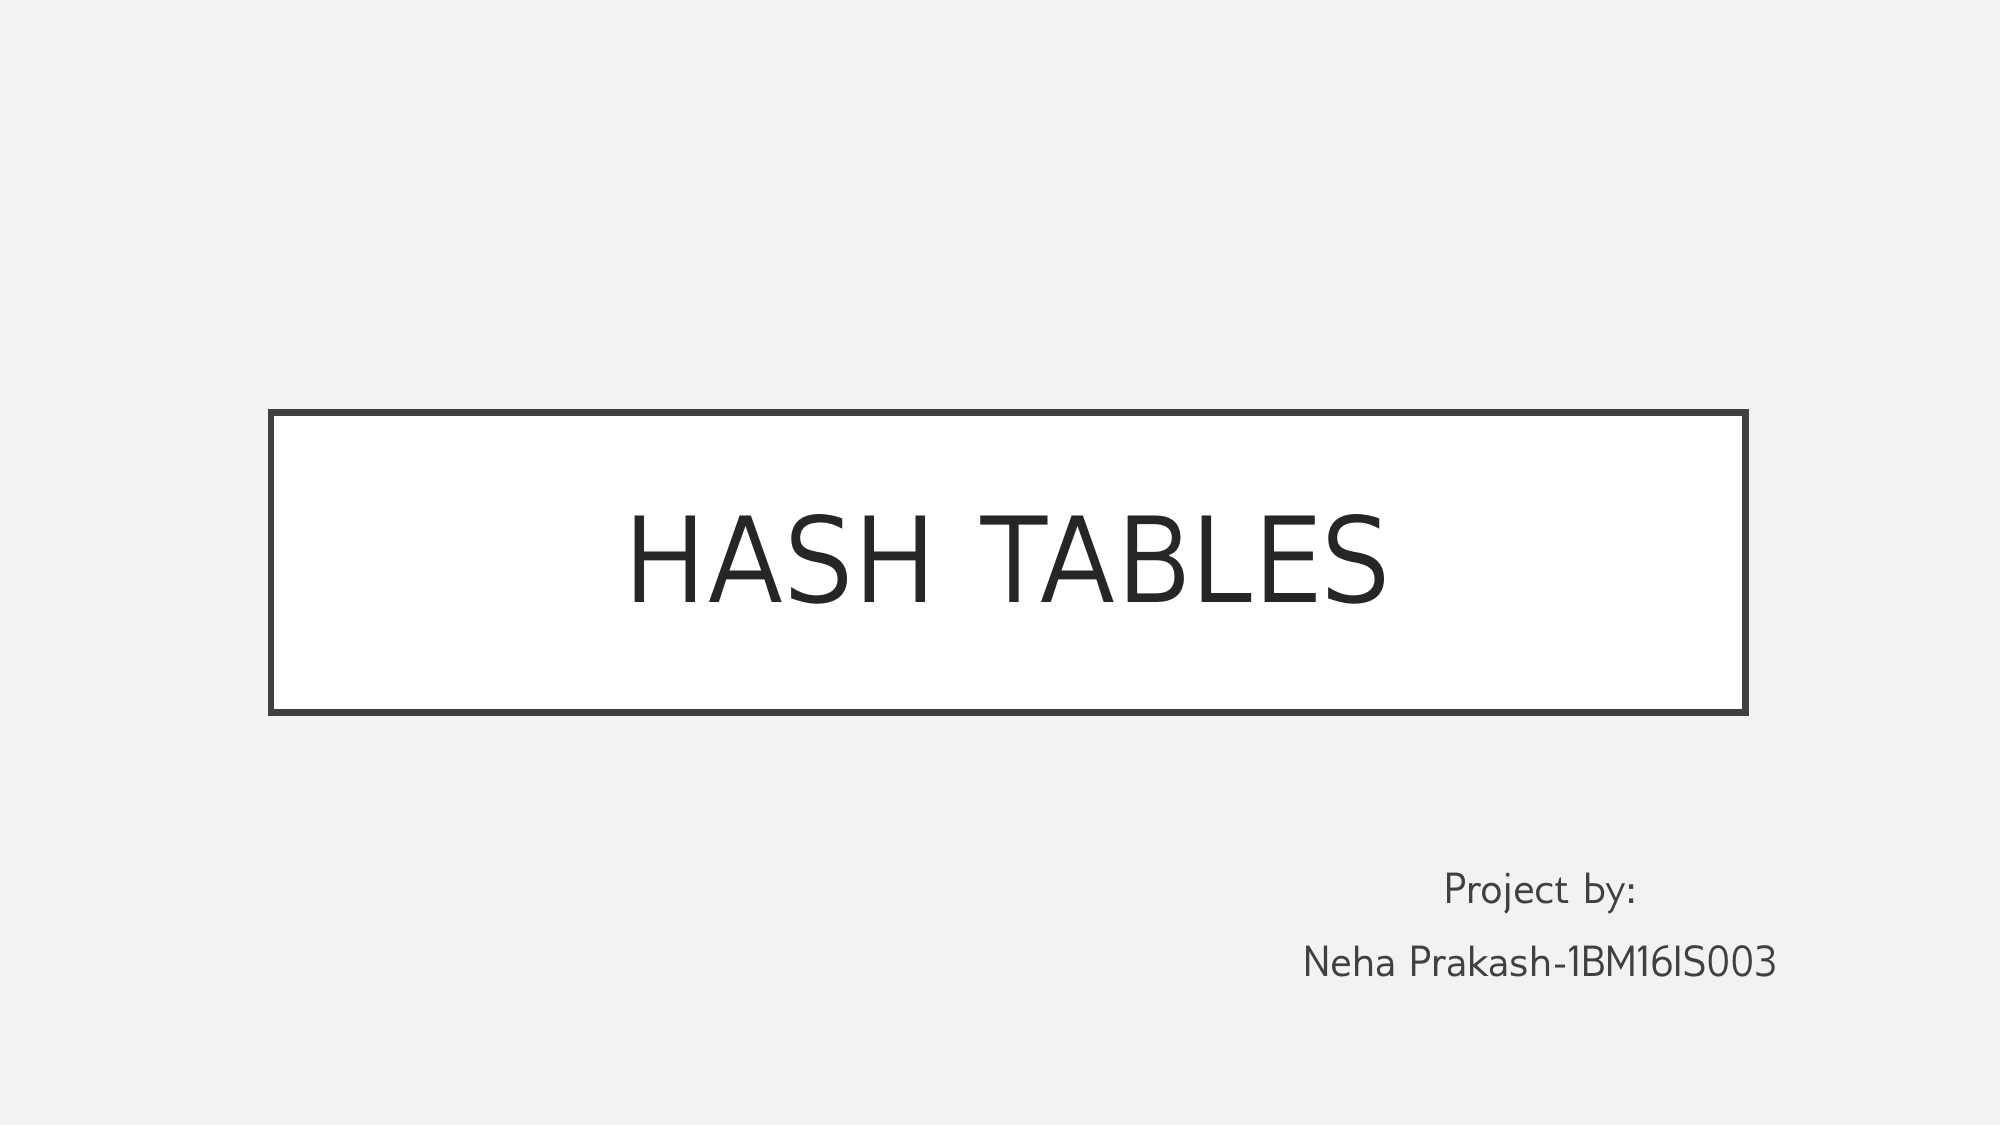

# Hash tables
Project by:
Neha Prakash-1BM16IS003